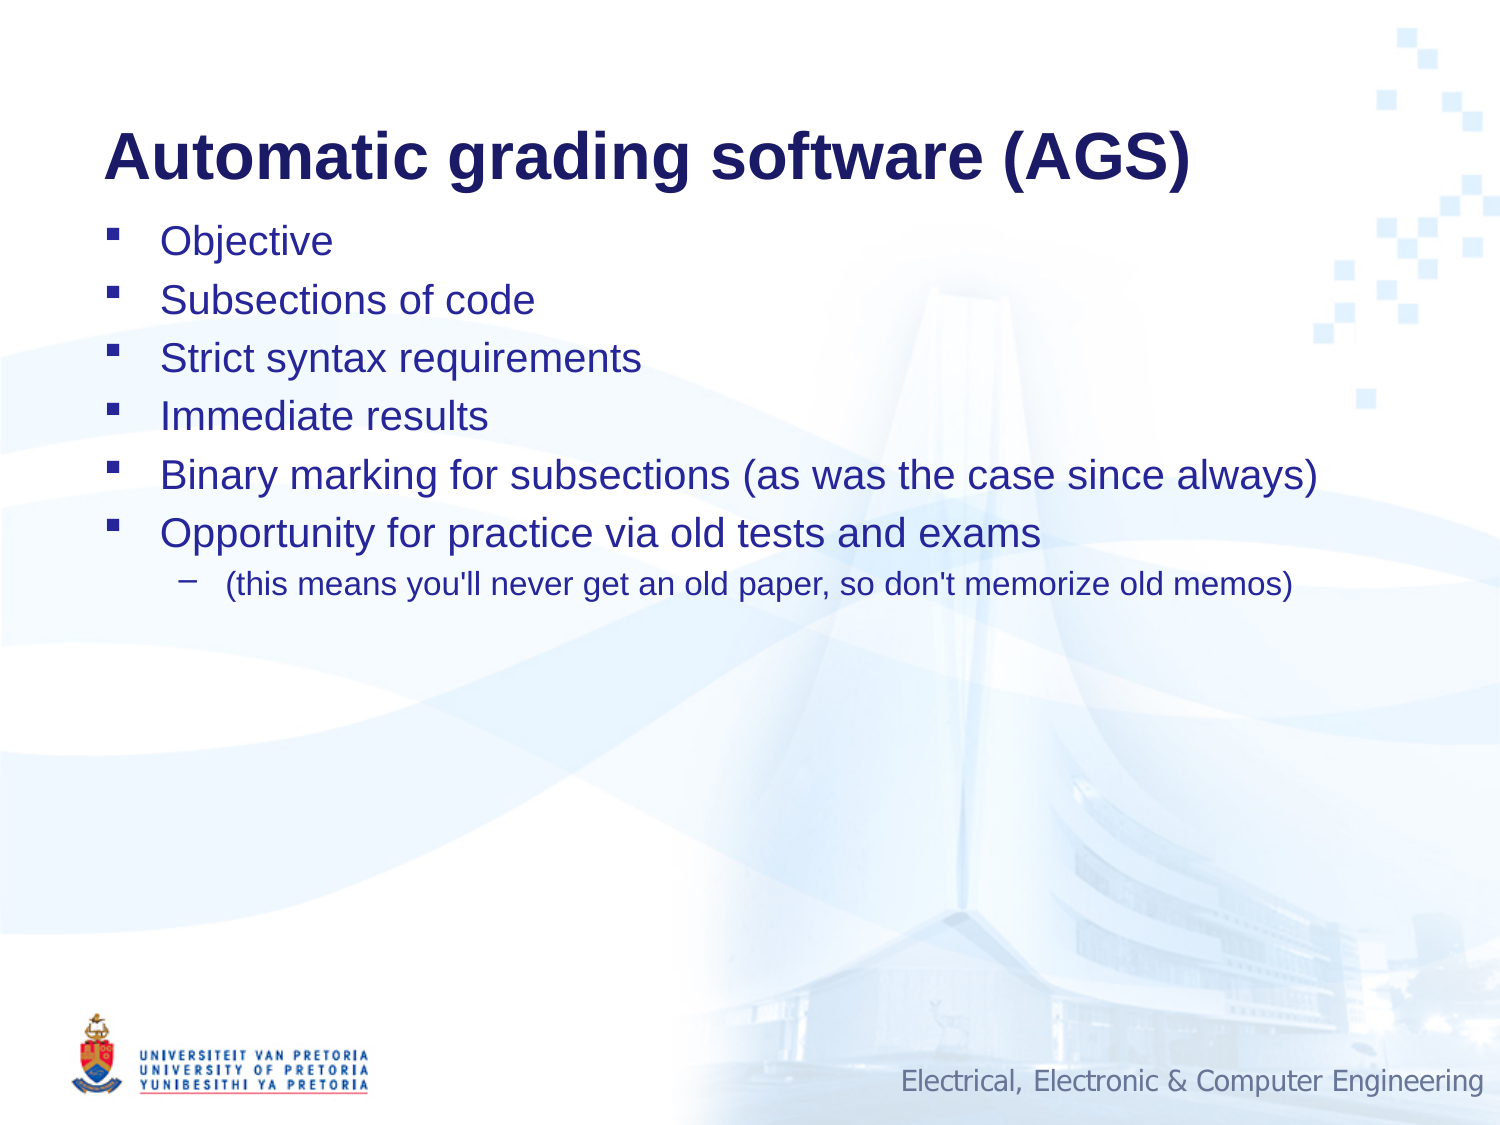

# Automatic grading software (AGS)
Objective
Subsections of code
Strict syntax requirements
Immediate results
Binary marking for subsections (as was the case since always)
Opportunity for practice via old tests and exams
(this means you'll never get an old paper, so don't memorize old memos)